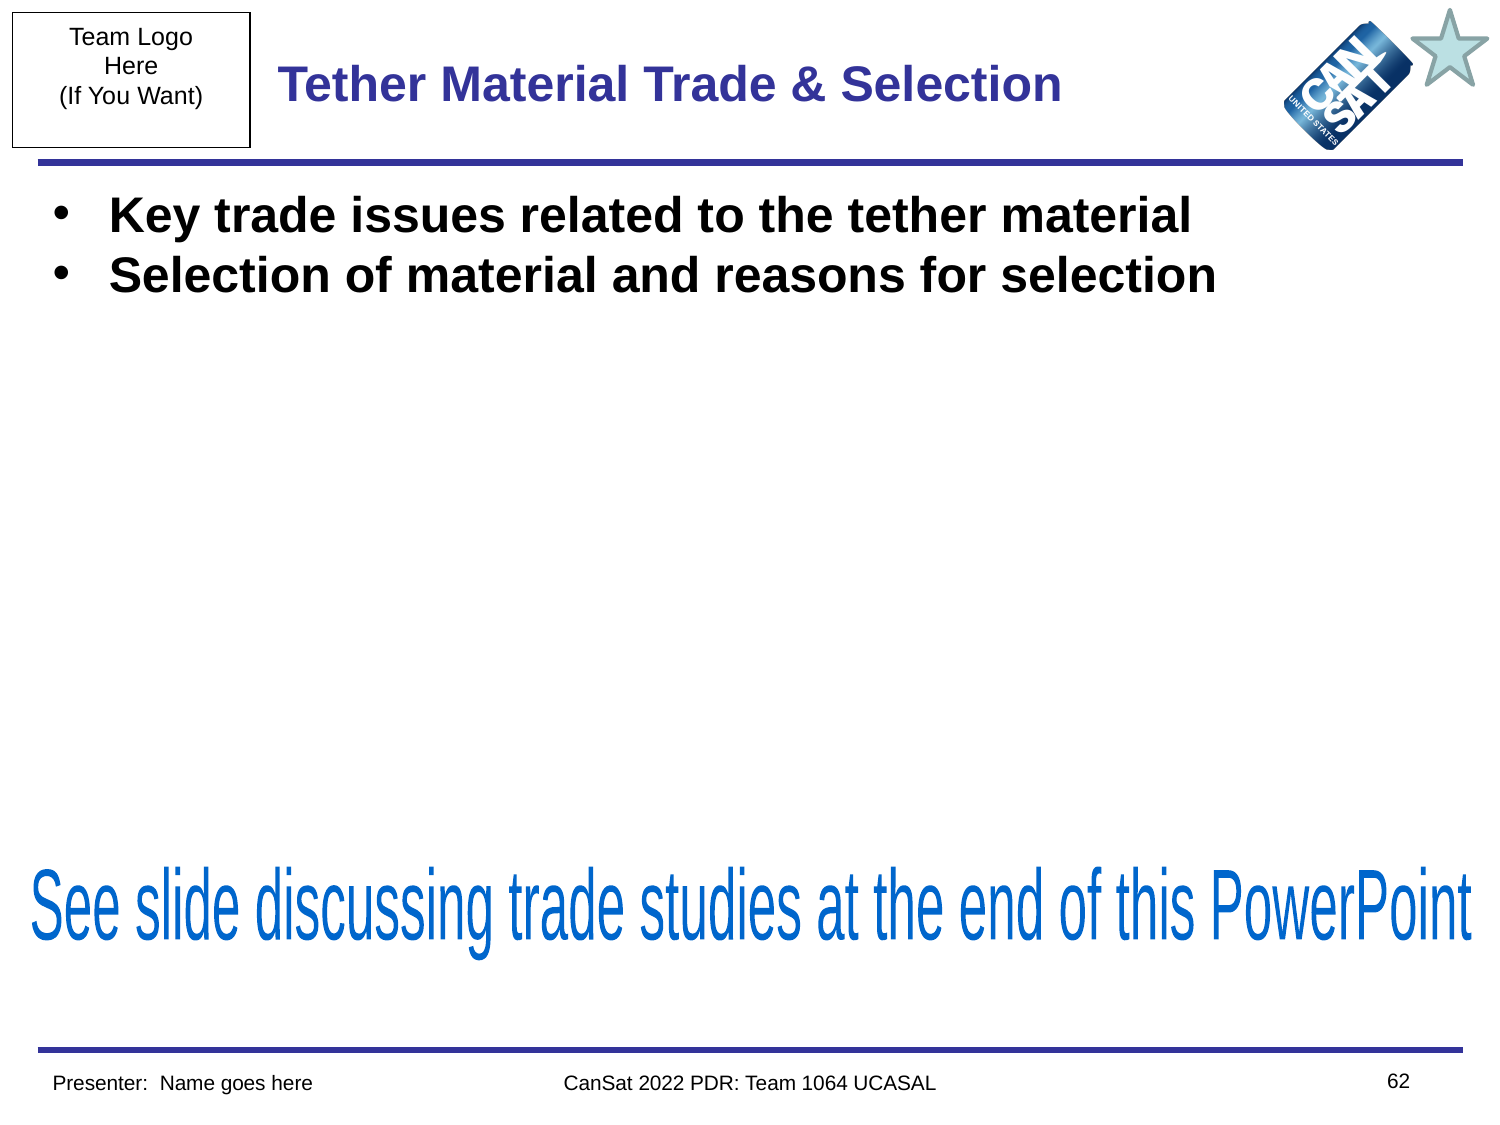

# Tether Material Trade & Selection
Key trade issues related to the tether material
Selection of material and reasons for selection
See slide discussing trade studies at the end of this PowerPoint
62
Presenter:  Name goes here
CanSat 2022 PDR: Team 1064 UCASAL